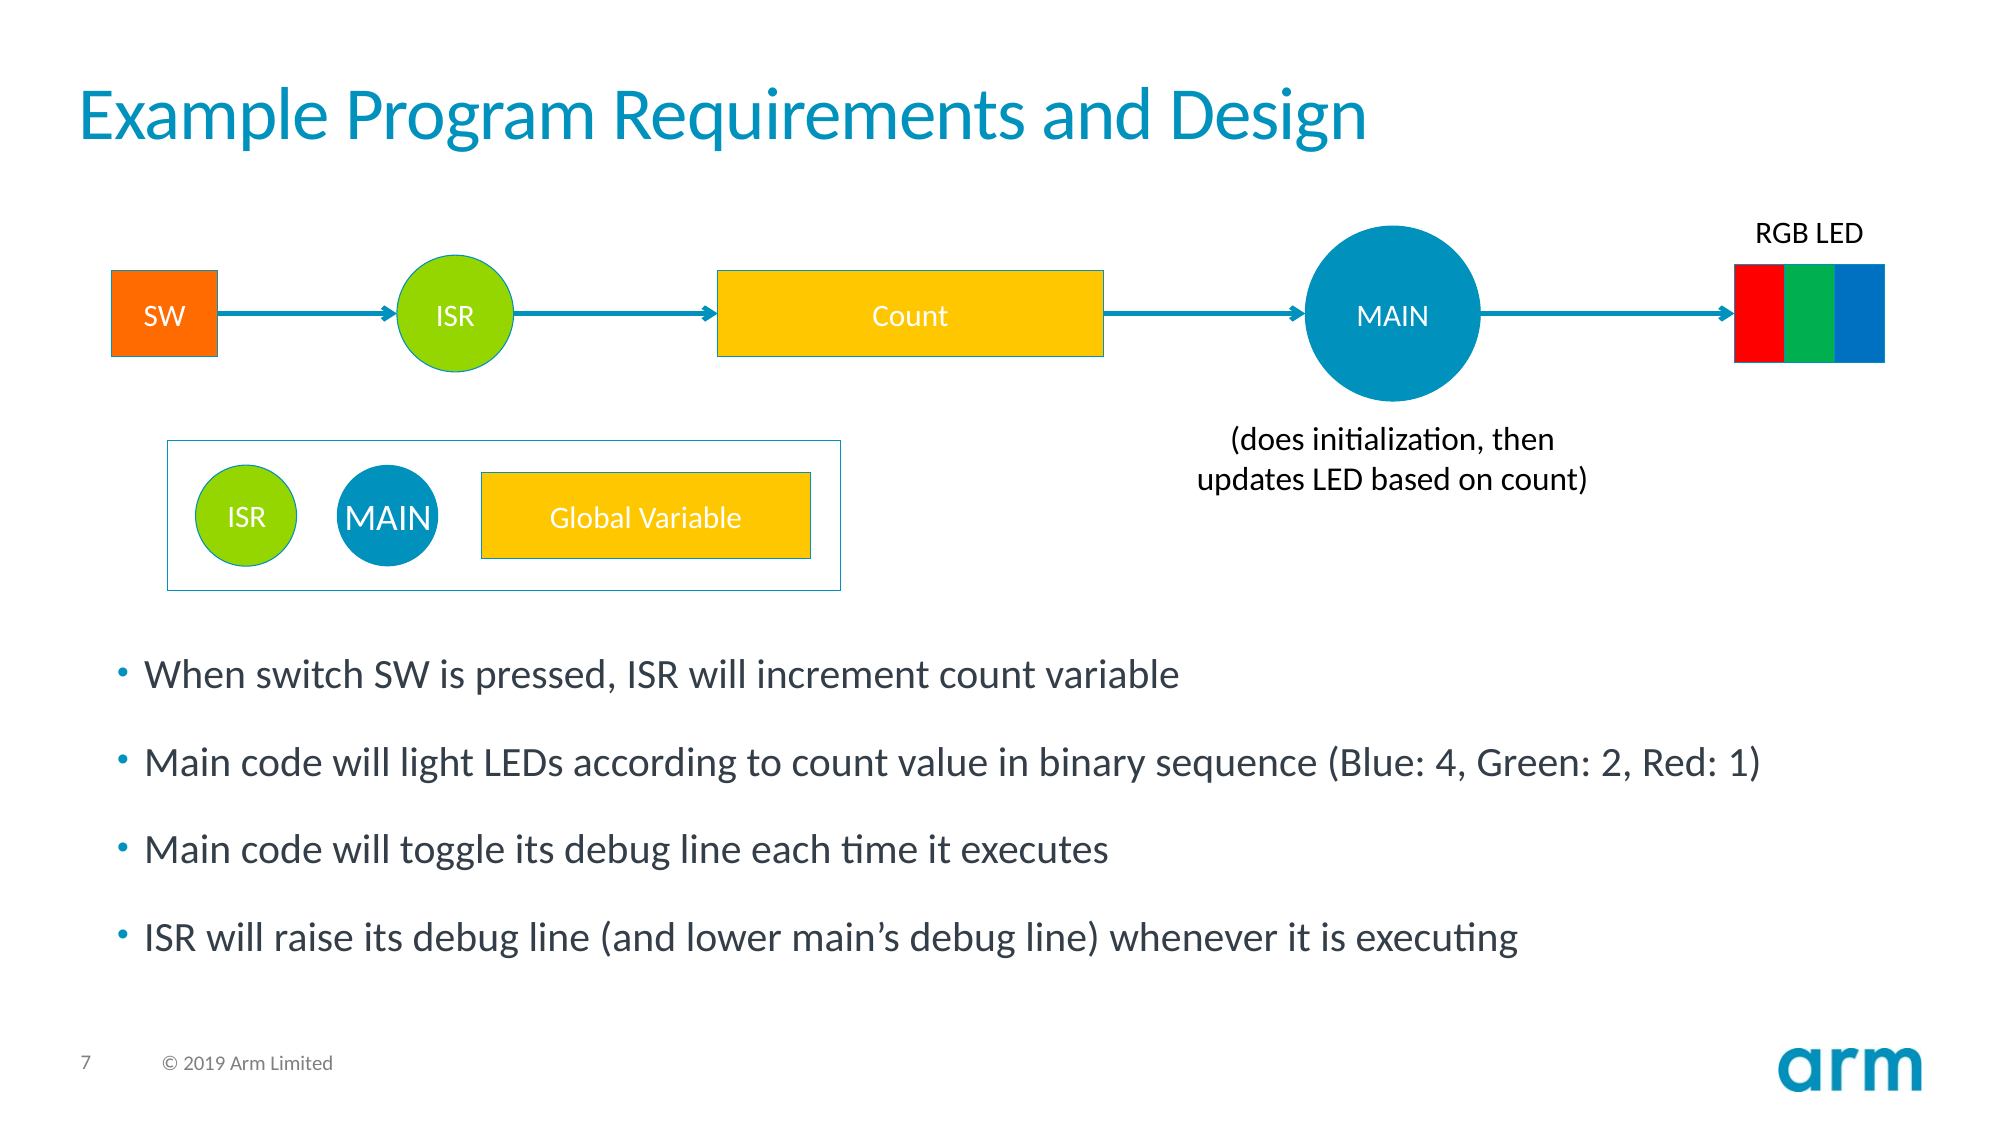

# Example Program Requirements and Design
RGB LED
MAIN
ISR

SW
Count
(does initialization, then updates LED based on count)

ISR

MAIN
Global Variable
When switch SW is pressed, ISR will increment count variable
Main code will light LEDs according to count value in binary sequence (Blue: 4, Green: 2, Red: 1)
Main code will toggle its debug line each time it executes
ISR will raise its debug line (and lower main’s debug line) whenever it is executing